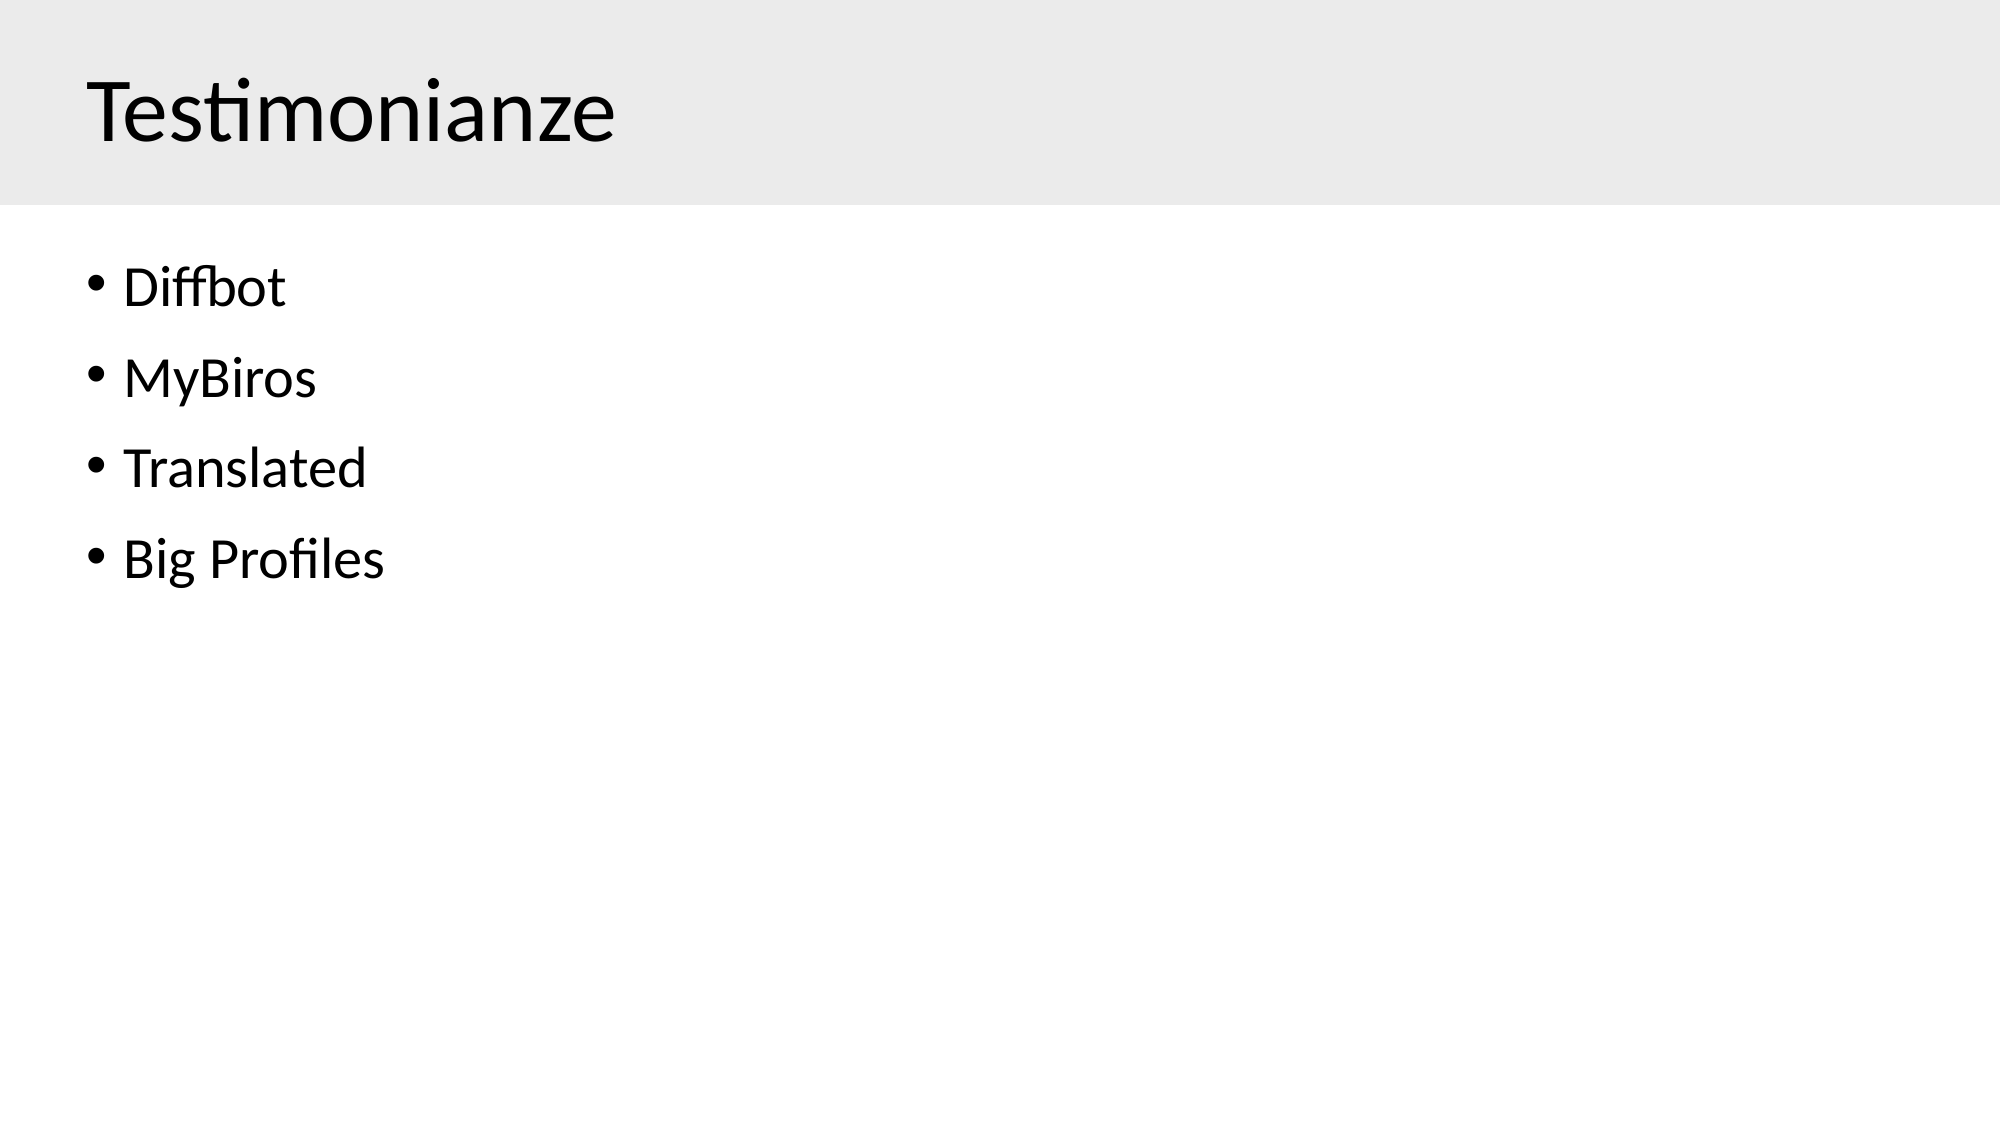

# Testimonianze
Diffbot
MyBiros
Translated
Big Profiles